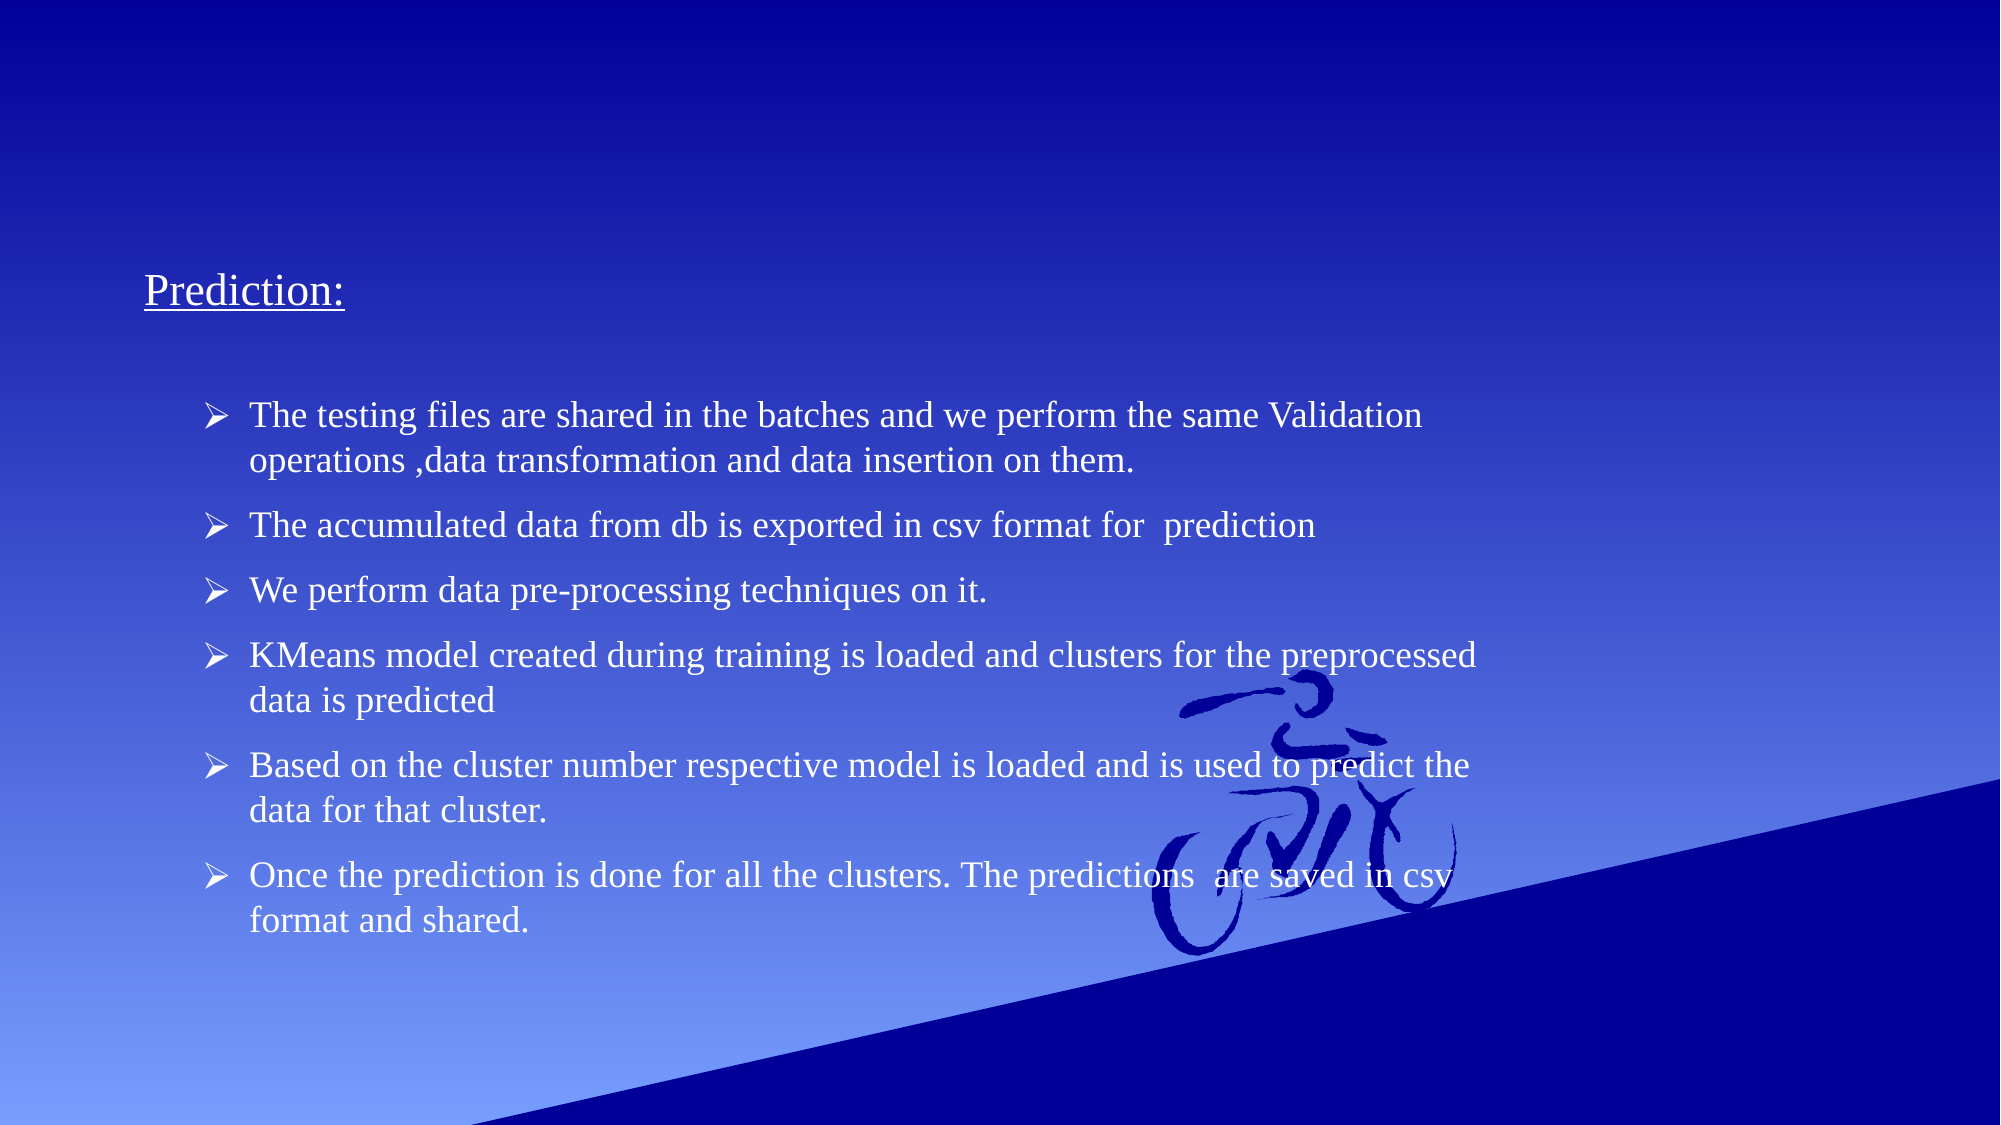

Prediction:

The testing files are shared in the batches and we perform the same Validation operations ,data transformation and data insertion on them.
The accumulated data from db is exported in csv format for  prediction
We perform data pre-processing techniques on it.
KMeans model created during training is loaded and clusters for the preprocessed data is predicted
Based on the cluster number respective model is loaded and is used to predict the data for that cluster.
Once the prediction is done for all the clusters. The predictions  are saved in csv format and shared.